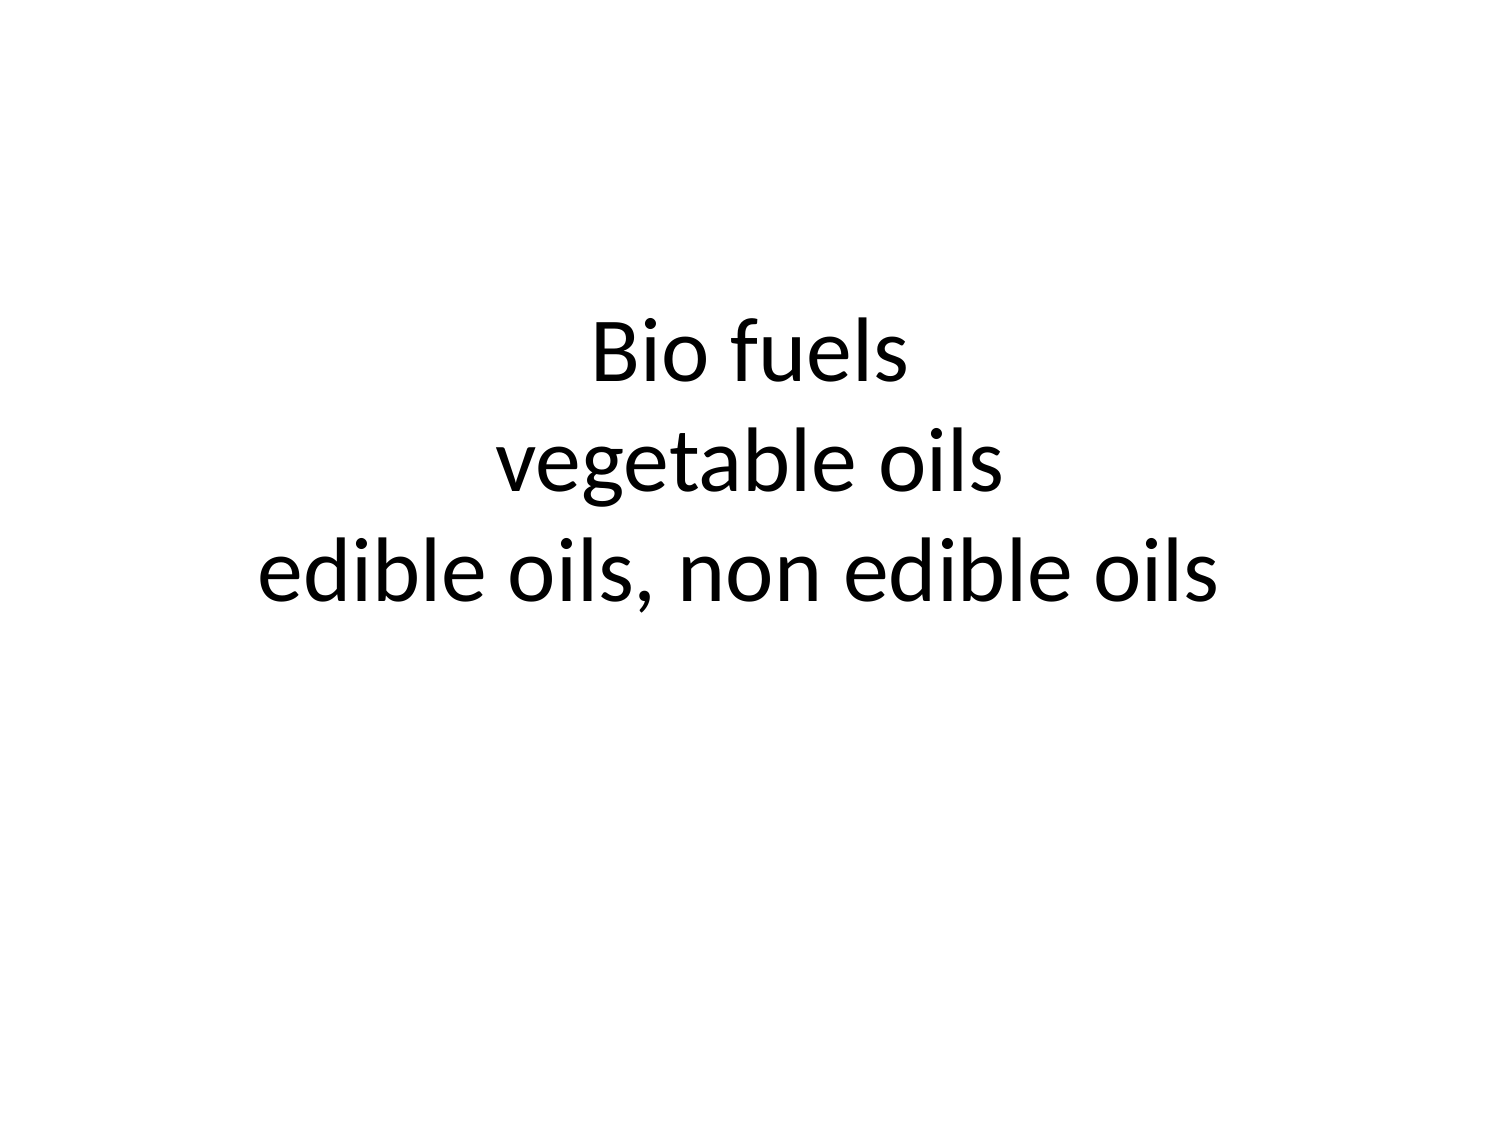

# Bio fuels vegetable oils edible oils, non edible oils